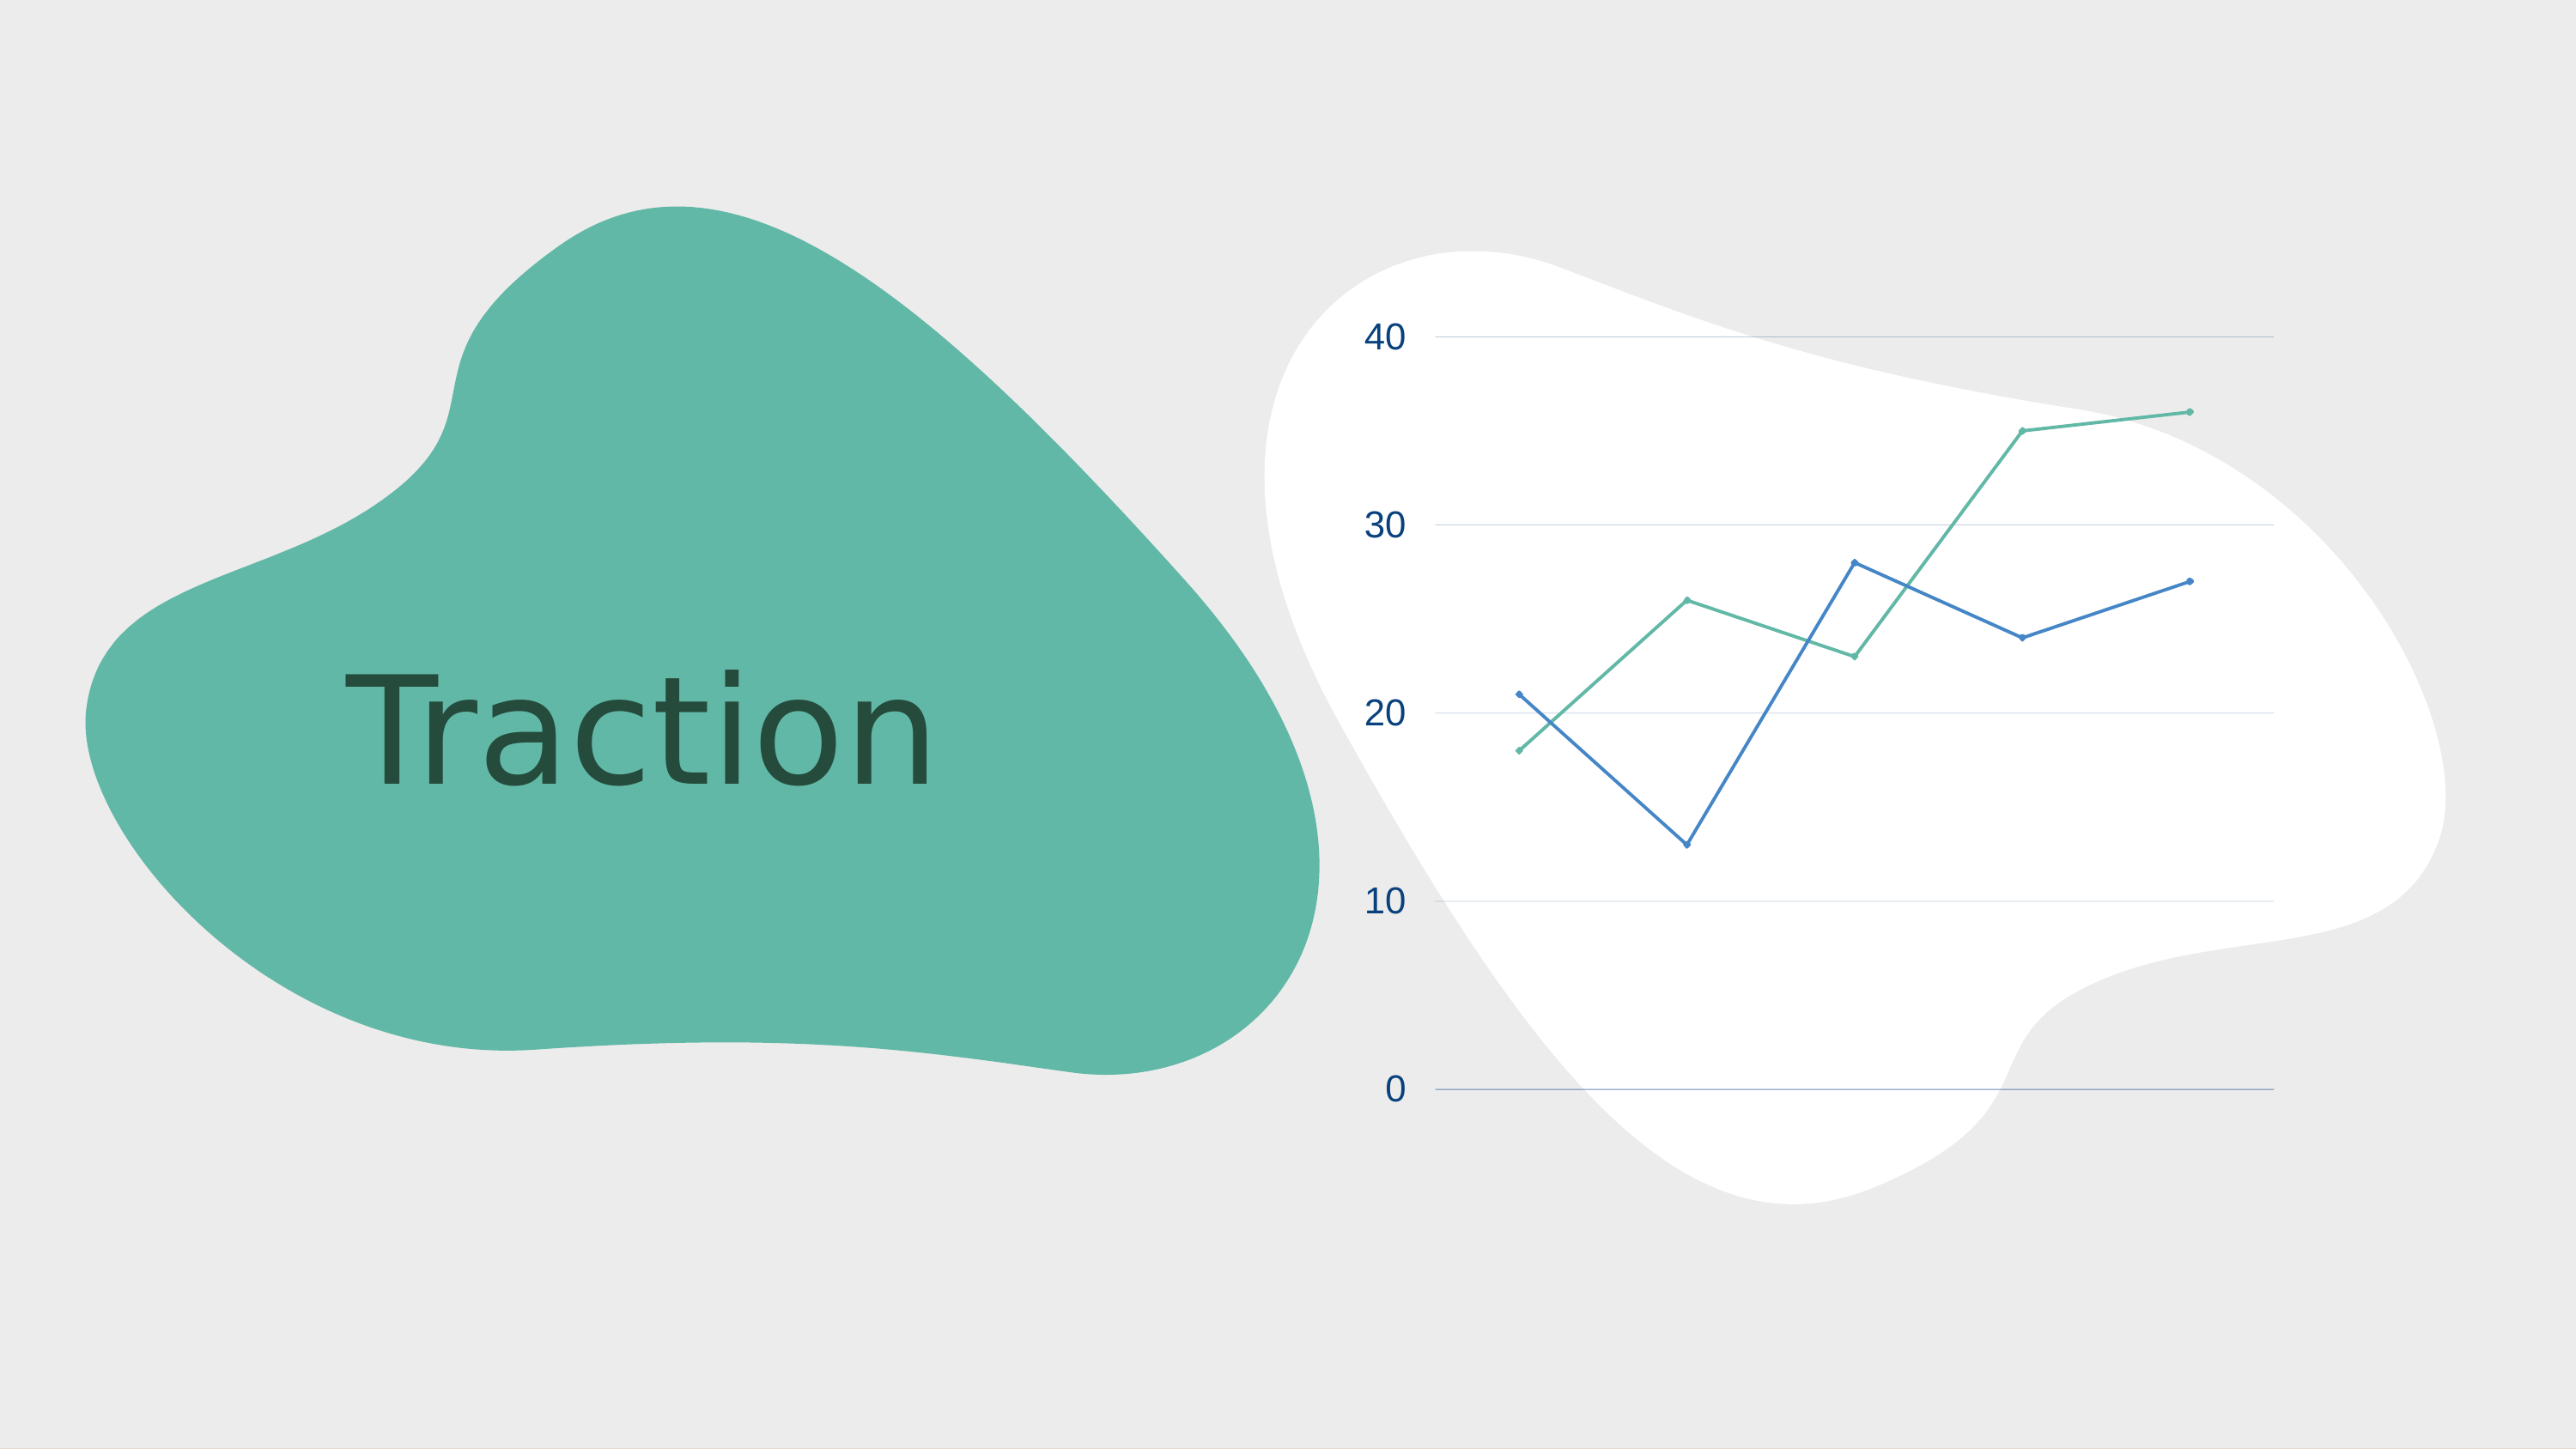

40

30
# Traction
20
10
0